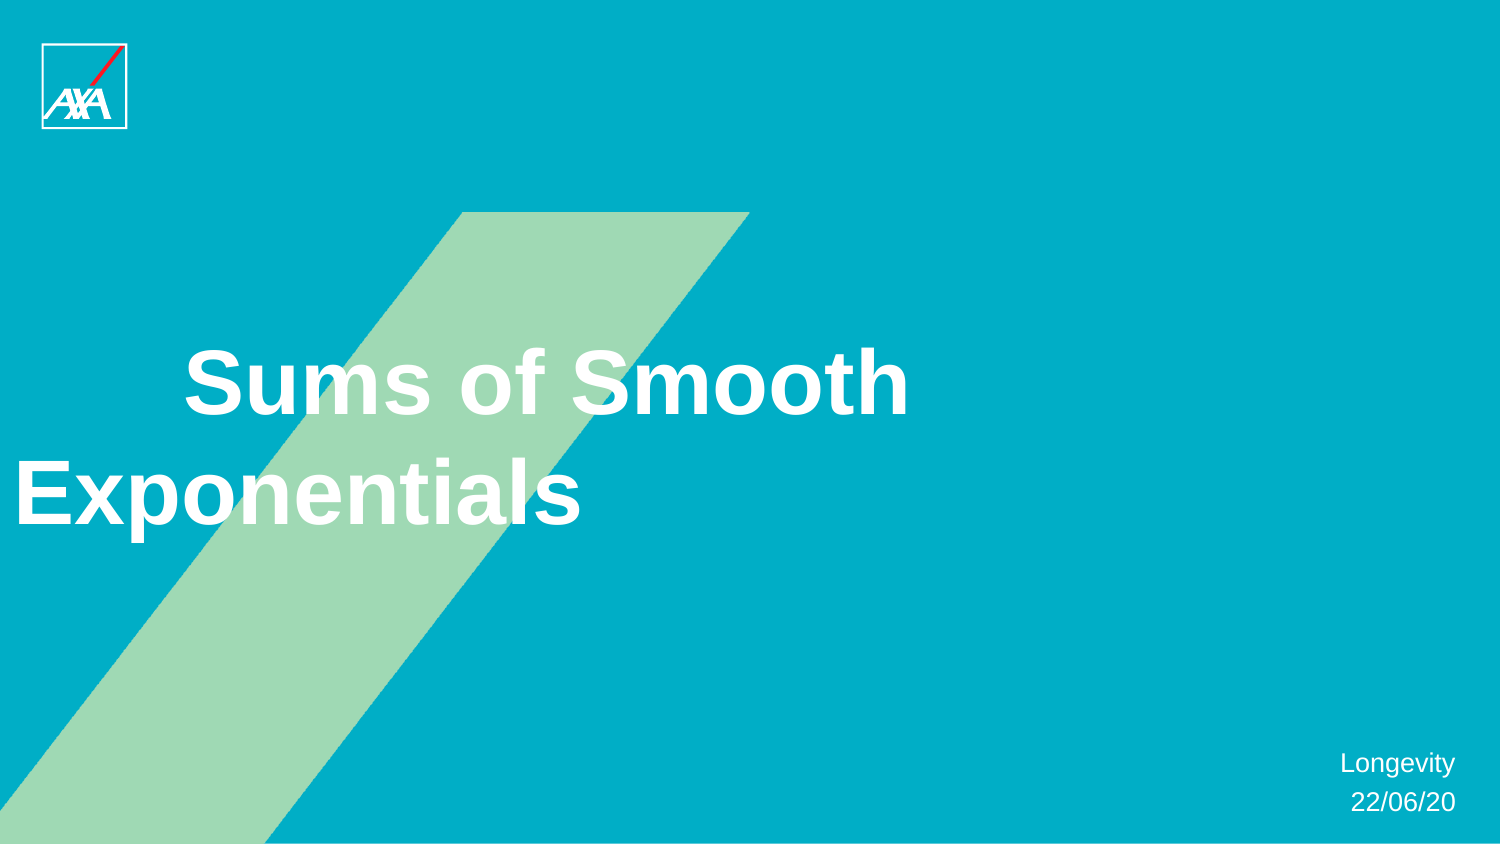

# Sums of Smooth Exponentials
Longevity
22/06/20